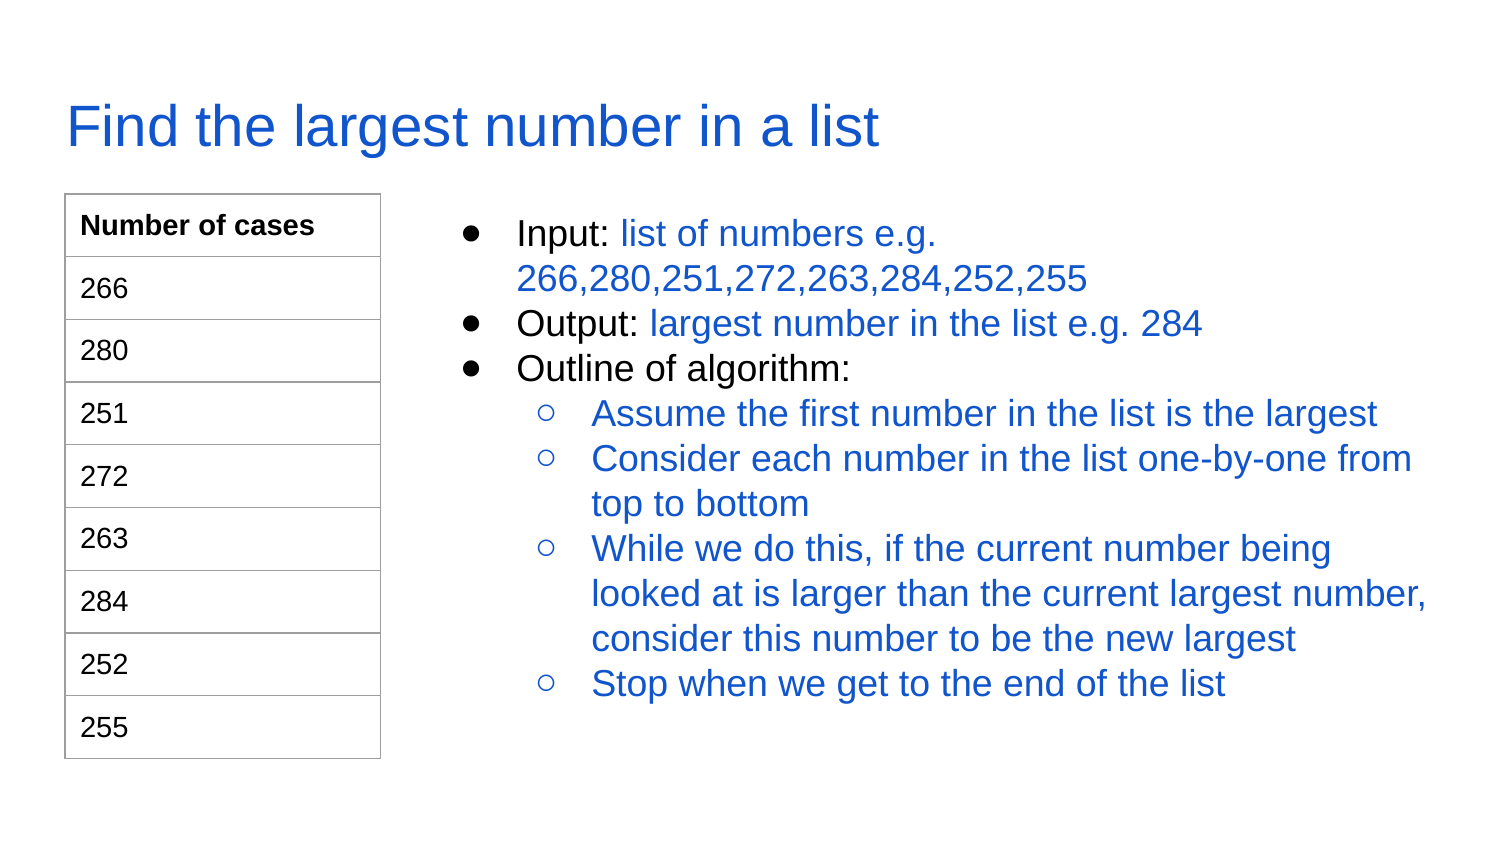

# Find the largest number in a list
| Number of cases |
| --- |
| 266 |
| 280 |
| 251 |
| 272 |
| 263 |
| 284 |
| 252 |
| 255 |
Input: list of numbers e.g. 266,280,251,272,263,284,252,255
Output: largest number in the list e.g. 284
Outline of algorithm:
Assume the first number in the list is the largest
Consider each number in the list one-by-one from top to bottom
While we do this, if the current number being looked at is larger than the current largest number, consider this number to be the new largest
Stop when we get to the end of the list